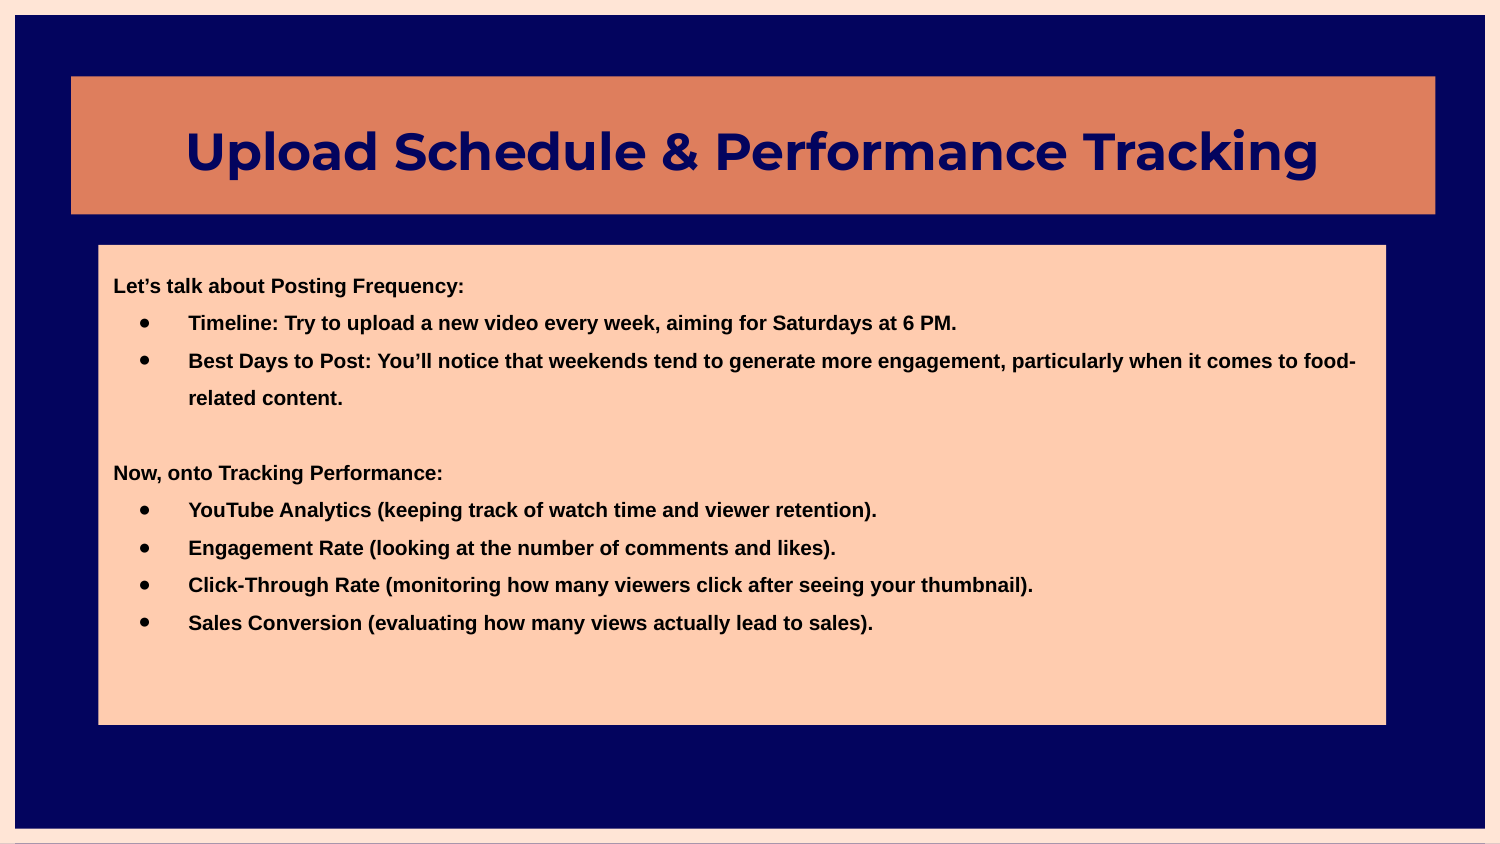

# Upload Schedule & Performance Tracking
Let’s talk about Posting Frequency:
Timeline: Try to upload a new video every week, aiming for Saturdays at 6 PM.
Best Days to Post: You’ll notice that weekends tend to generate more engagement, particularly when it comes to food-related content.

Now, onto Tracking Performance:
YouTube Analytics (keeping track of watch time and viewer retention).
Engagement Rate (looking at the number of comments and likes).
Click-Through Rate (monitoring how many viewers click after seeing your thumbnail).
Sales Conversion (evaluating how many views actually lead to sales).